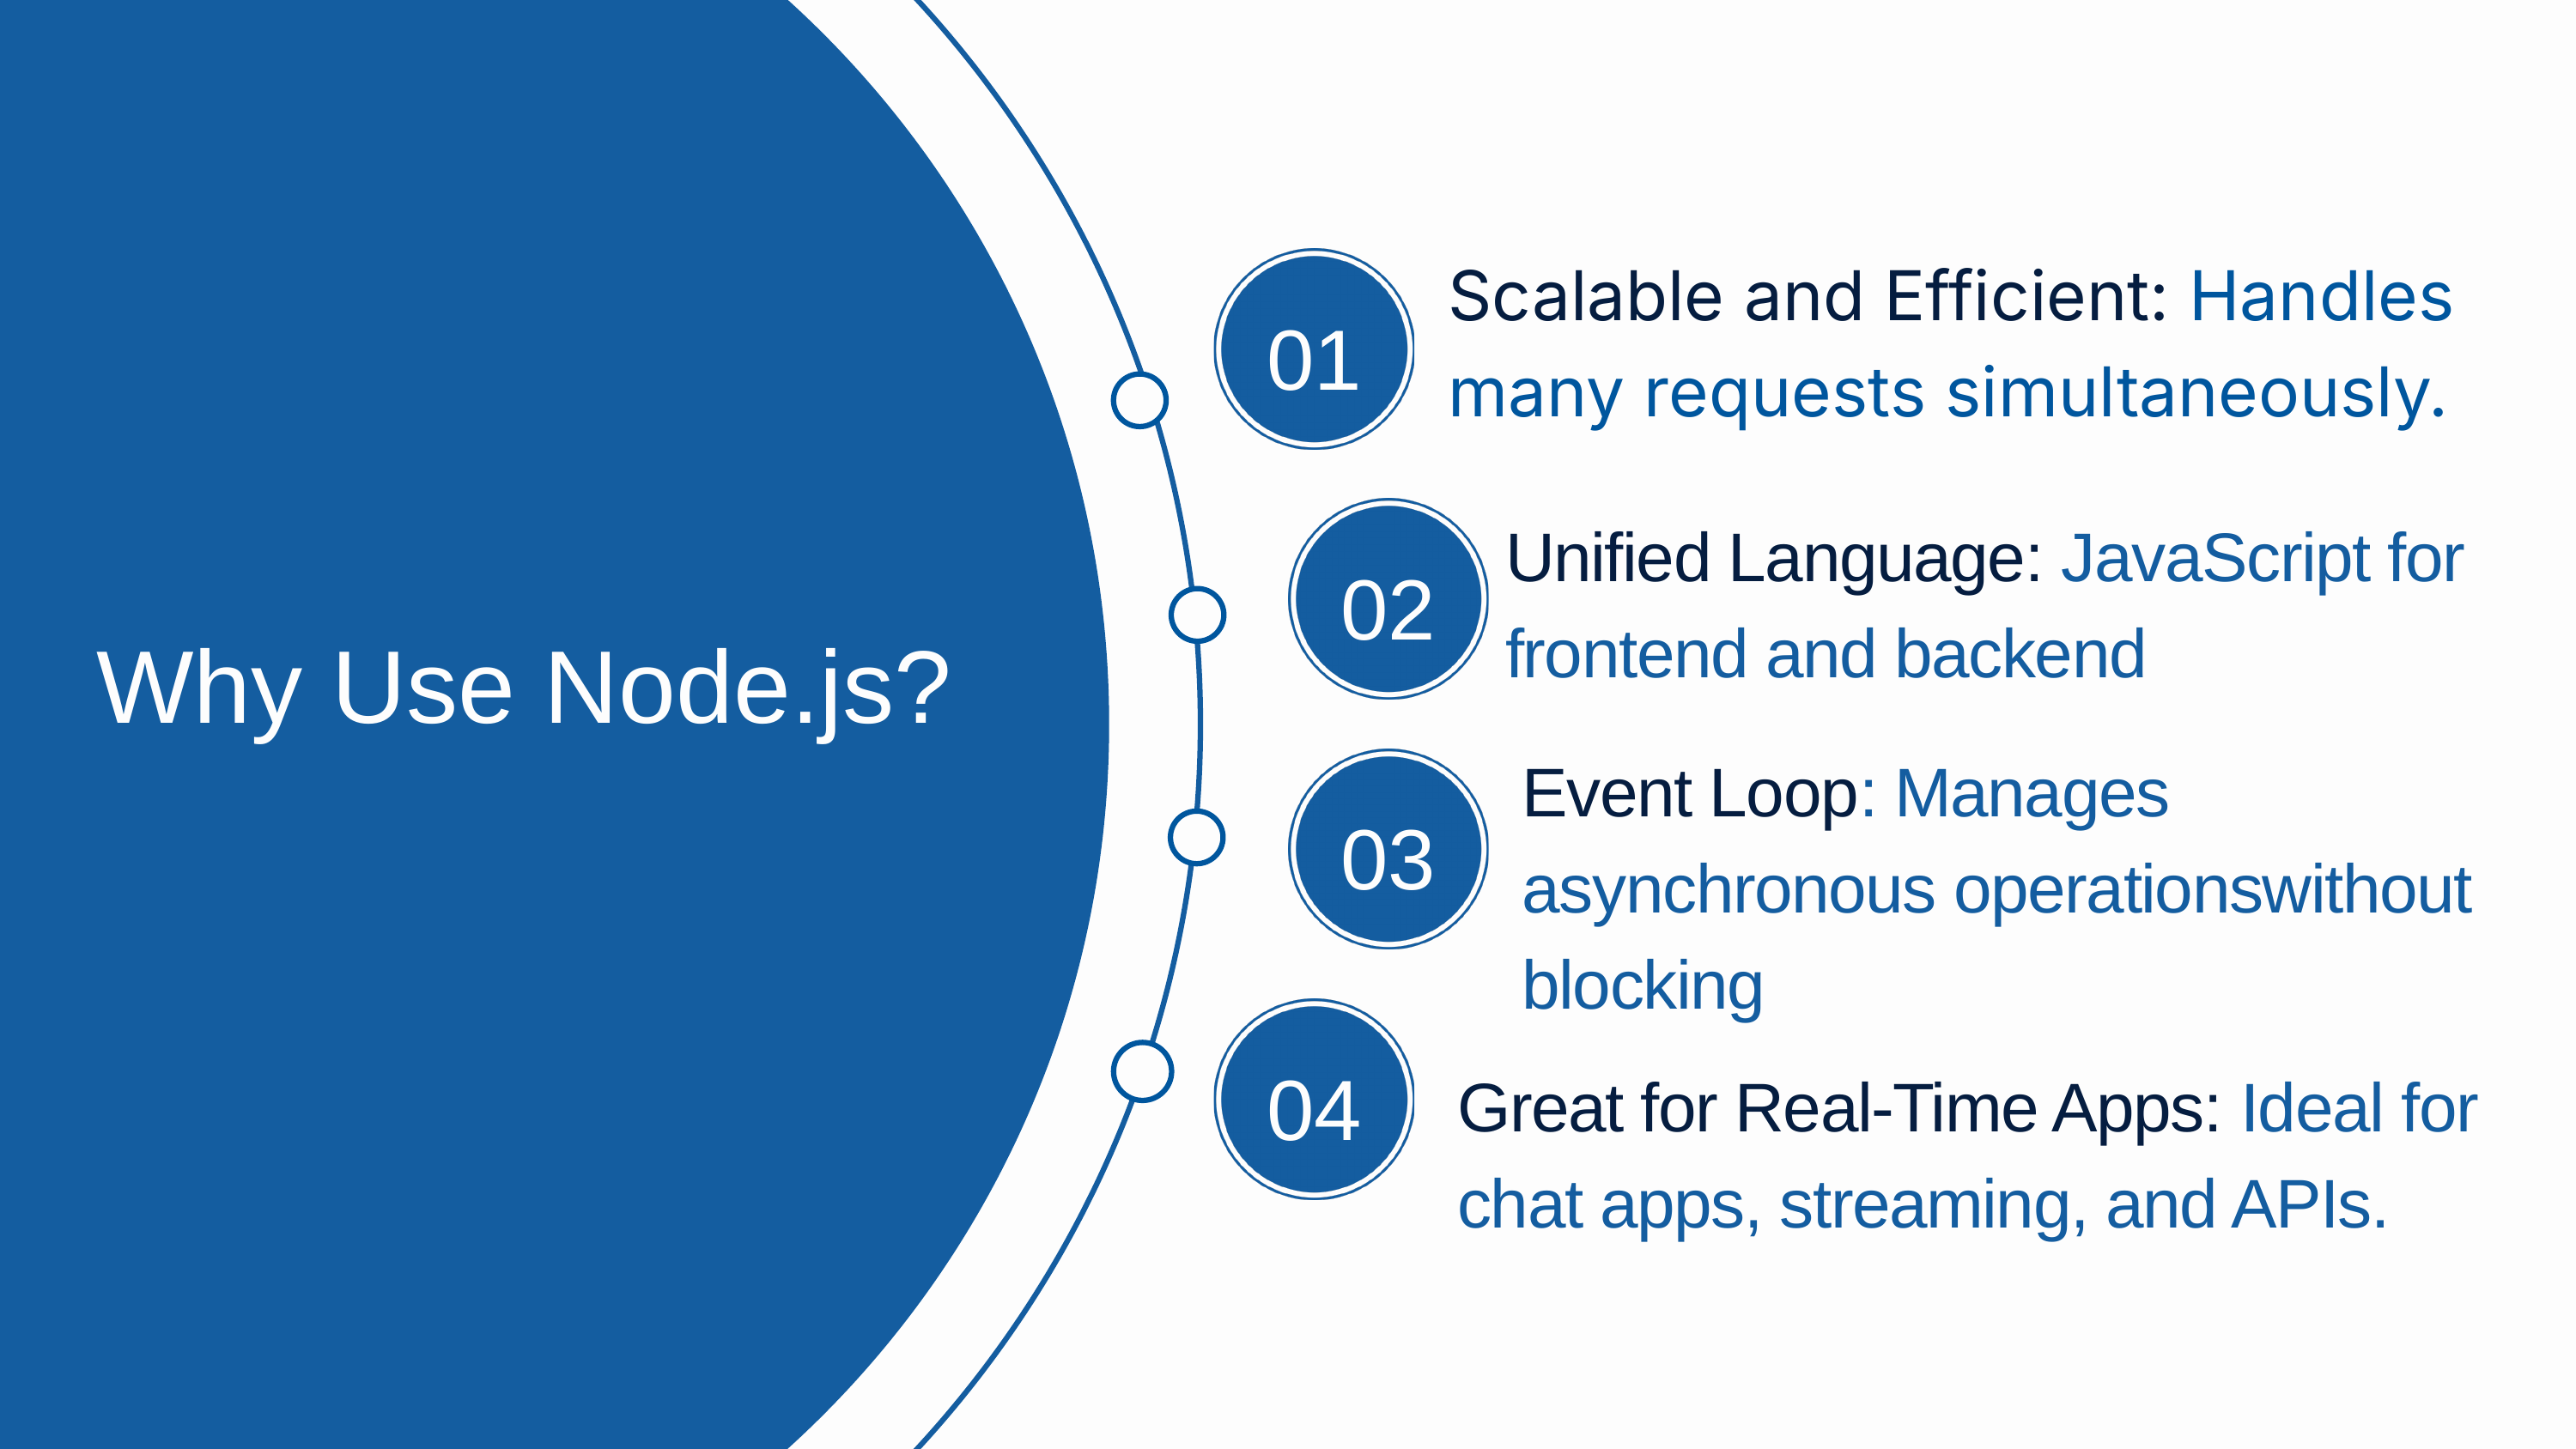

Scalable and Efficient: Handles many requests simultaneously.

01

Unified Language: JavaScript for frontend and backend
02

Why Use Node.js?
Event Loop: Manages asynchronous operationswithout blocking

03

04

Great for Real-Time Apps: Ideal for chat apps, streaming, and APIs.